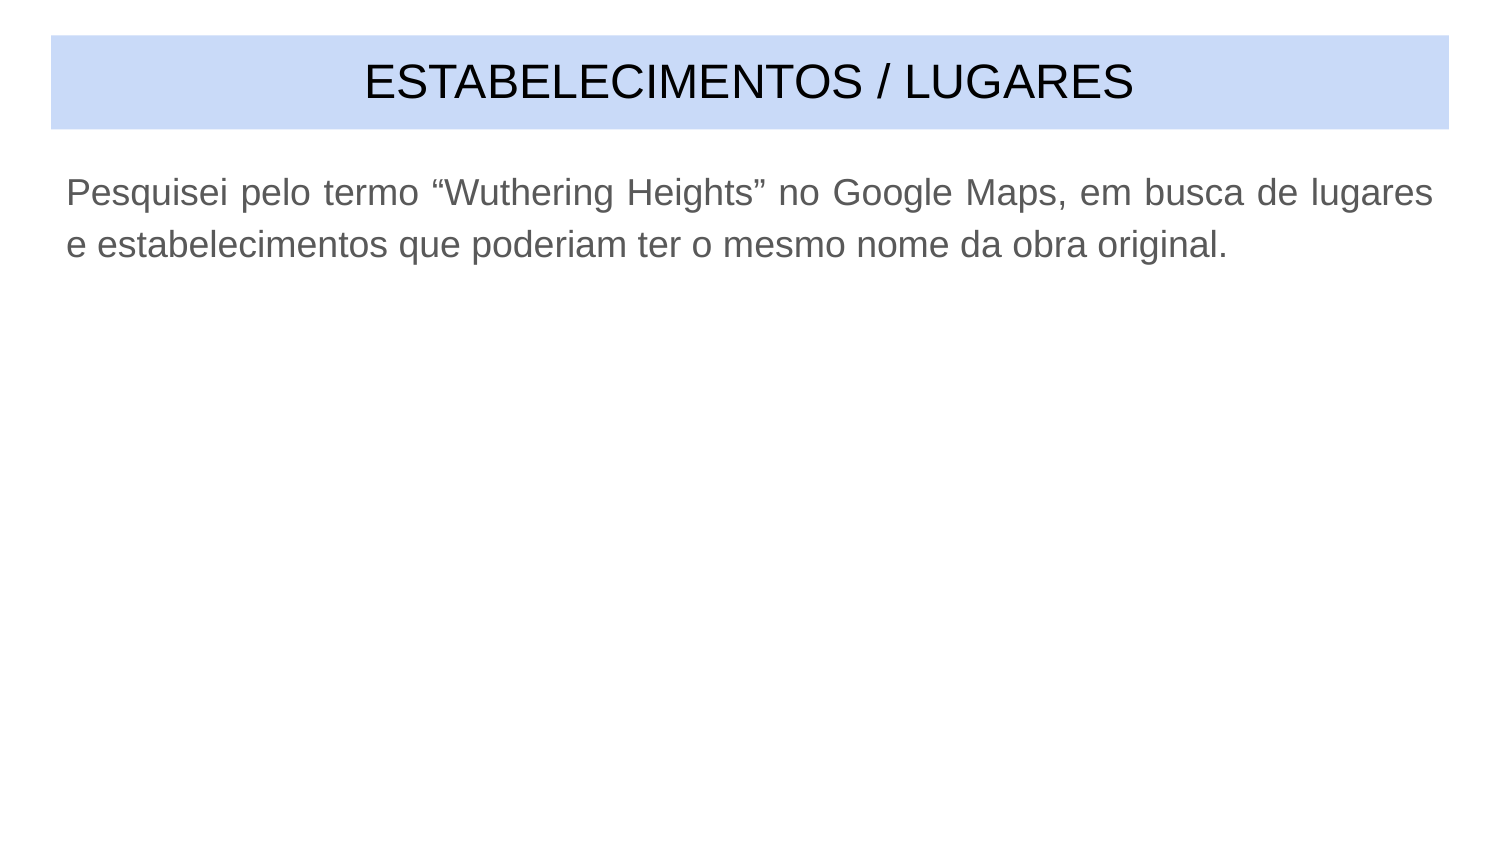

# ESTABELECIMENTOS / LUGARES
Pesquisei pelo termo “Wuthering Heights” no Google Maps, em busca de lugares e estabelecimentos que poderiam ter o mesmo nome da obra original.